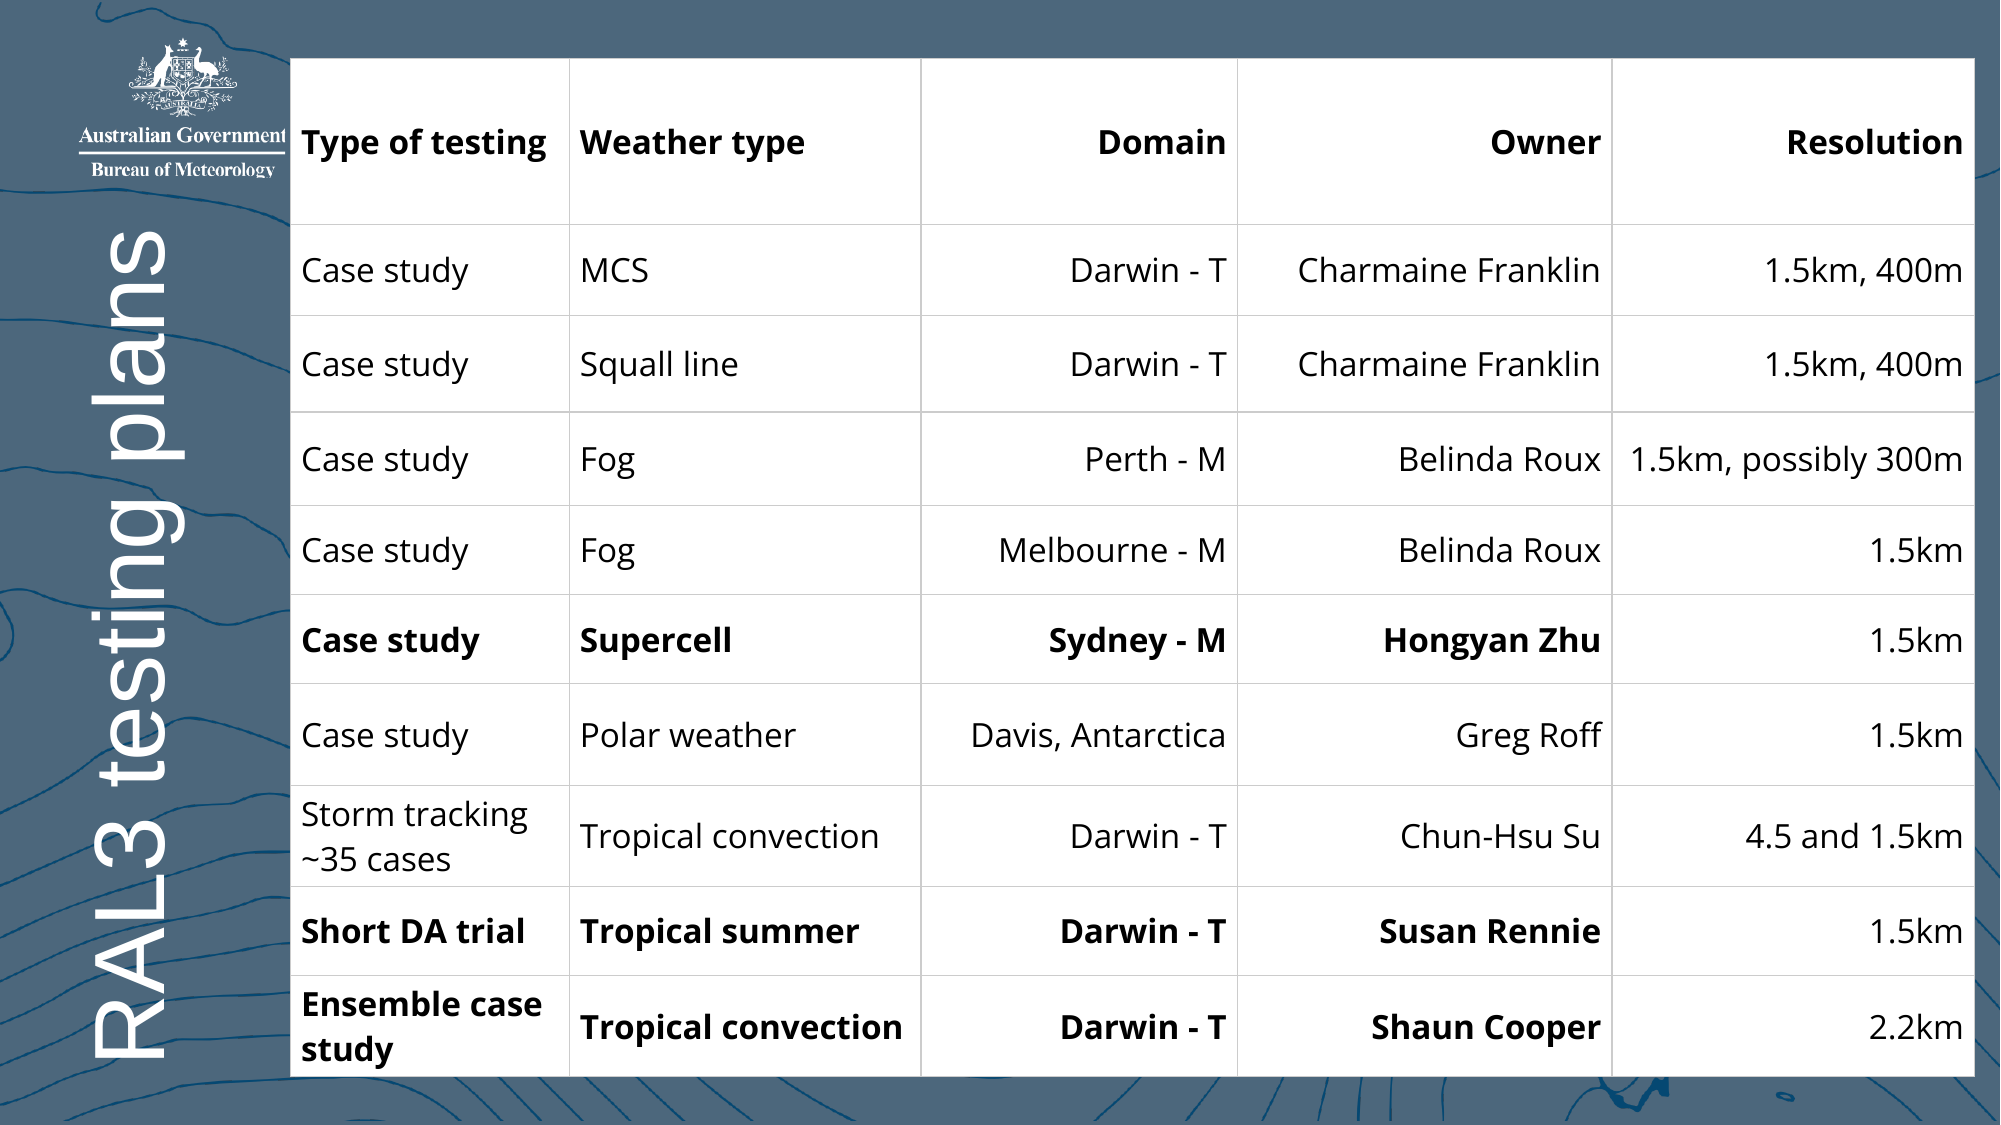

| Type of testing | Weather type | Domain | Owner | Resolution |
| --- | --- | --- | --- | --- |
| Case study | MCS | Darwin - T | Charmaine Franklin | 1.5km, 400m |
| Case study | Squall line | Darwin - T | Charmaine Franklin | 1.5km, 400m |
| Case study | Fog | Perth - M | Belinda Roux | 1.5km, possibly 300m |
| Case study | Fog | Melbourne - M | Belinda Roux | 1.5km |
| Case study | Supercell | Sydney - M | Hongyan Zhu | 1.5km |
| Case study | Polar weather | Davis, Antarctica | Greg Roff | 1.5km |
| Storm tracking ~35 cases | Tropical convection | Darwin - T | Chun-Hsu Su | 4.5 and 1.5km |
| Short DA trial | Tropical summer | Darwin - T | Susan Rennie | 1.5km |
| Ensemble case study | Tropical convection | Darwin - T | Shaun Cooper | 2.2km |
RAL3 testing plans